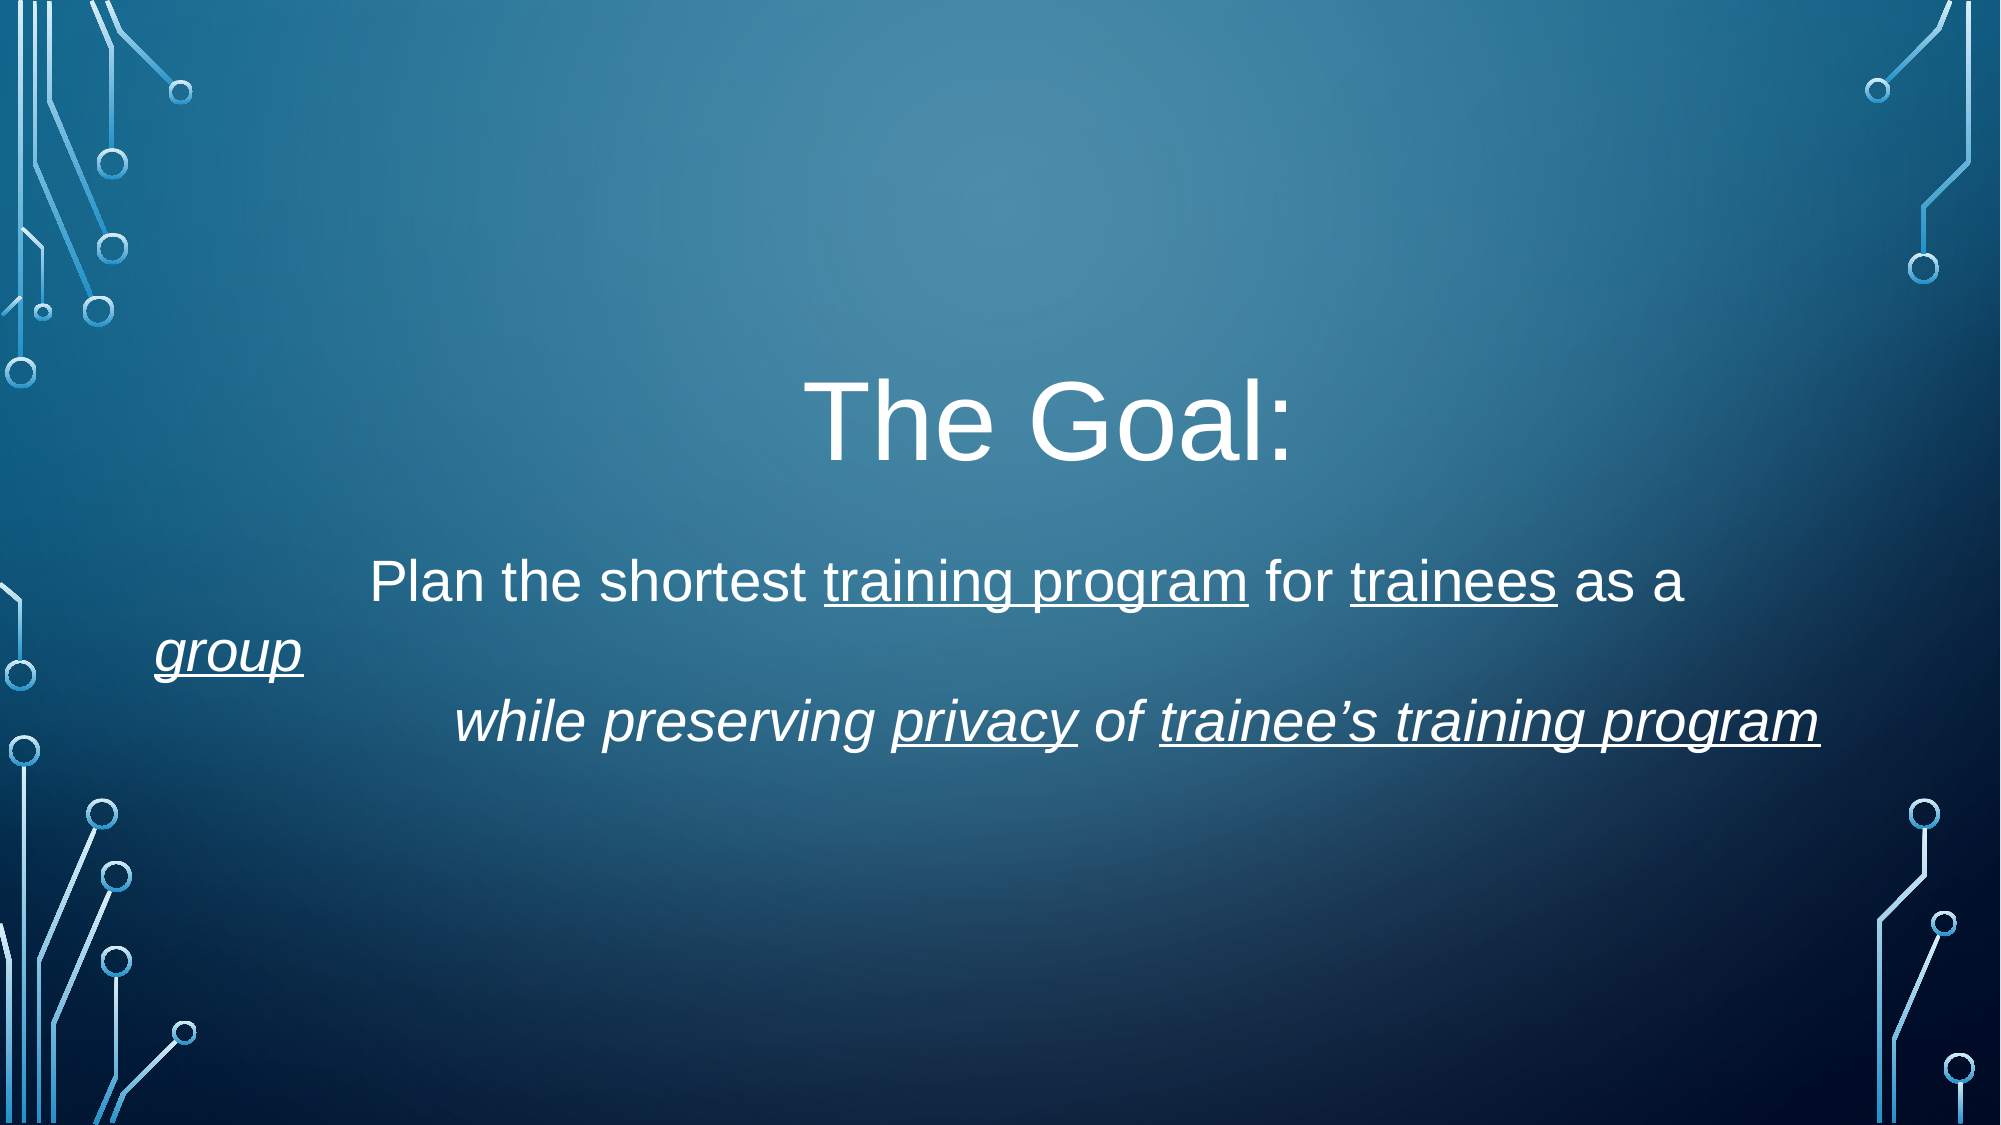

The Goal:

	    Plan the shortest training program for trainees as a group
		while preserving privacy of trainee’s training program